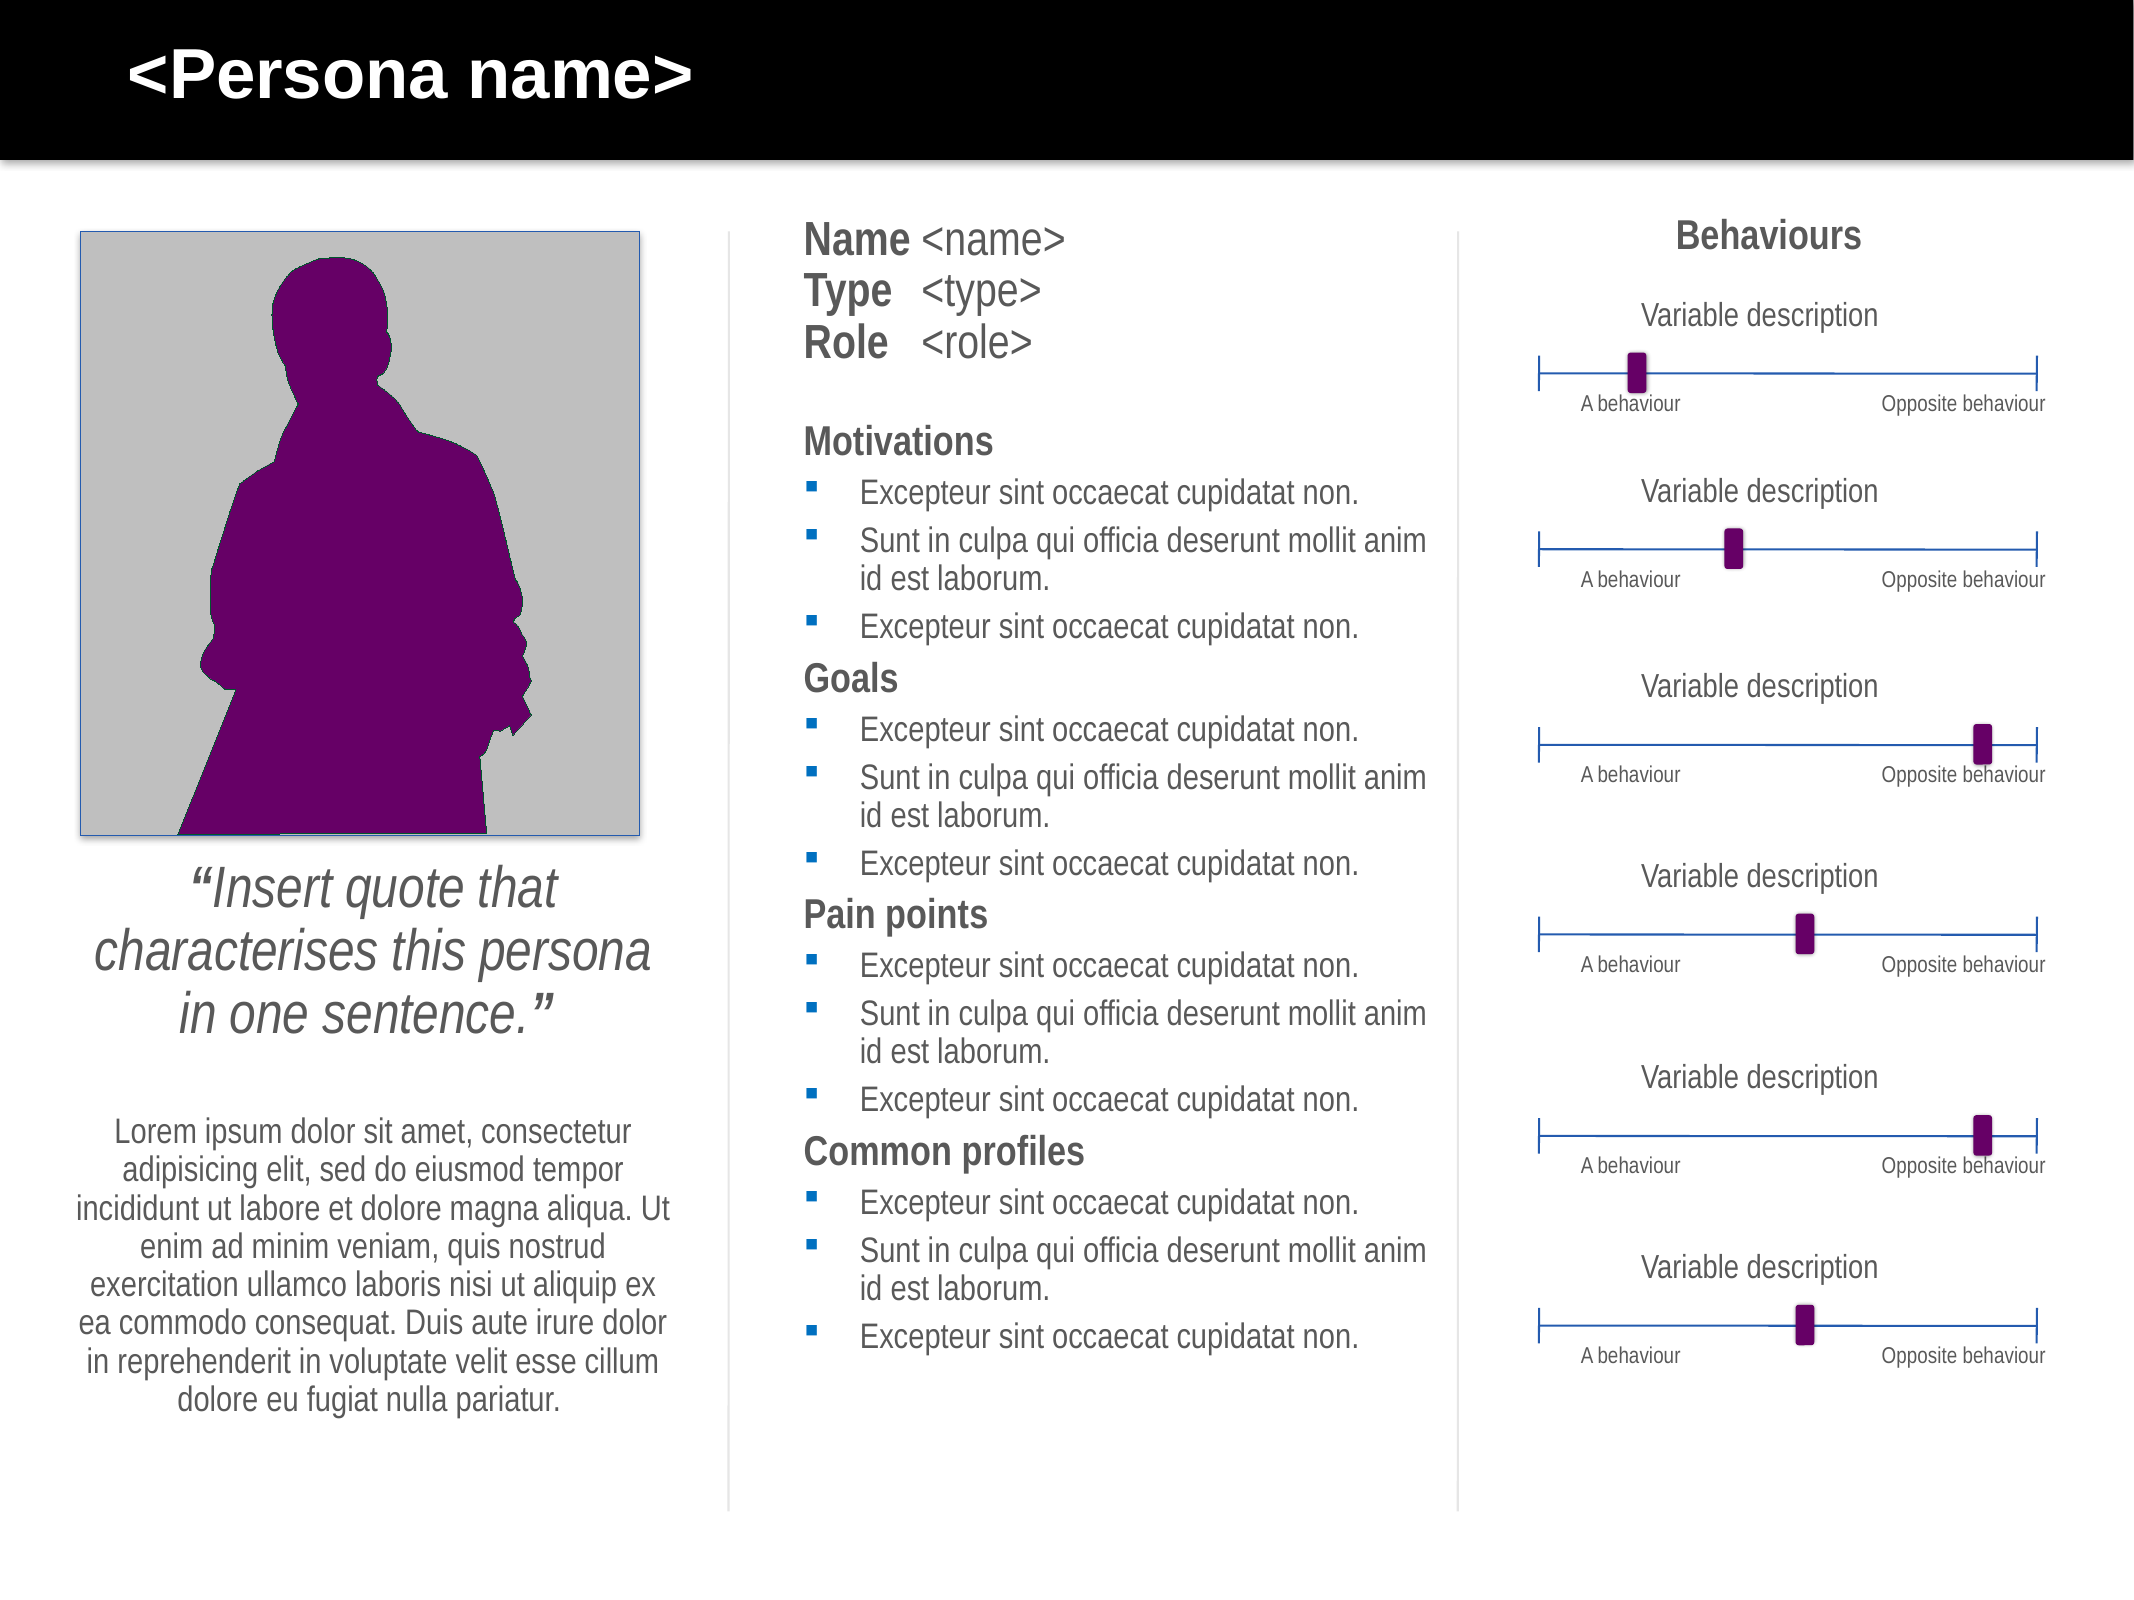

<Persona name>
Behaviours

Name	<name>
Type	<type>
Role	<role>

Variable description

A behaviour
Opposite behaviour
Motivations
Excepteur sint occaecat cupidatat non.
Sunt in culpa qui officia deserunt mollit anim id est laborum.
Excepteur sint occaecat cupidatat non.
Goals
Excepteur sint occaecat cupidatat non.
Sunt in culpa qui officia deserunt mollit anim id est laborum.
Excepteur sint occaecat cupidatat non.
Pain points
Excepteur sint occaecat cupidatat non.
Sunt in culpa qui officia deserunt mollit anim id est laborum.
Excepteur sint occaecat cupidatat non.
Common profiles
Excepteur sint occaecat cupidatat non.
Sunt in culpa qui officia deserunt mollit anim id est laborum.
Excepteur sint occaecat cupidatat non.

Variable description

A behaviour
Opposite behaviour
Variable description

A behaviour
Opposite behaviour
“Insert quote that characterises this persona in one sentence.”

Variable description

A behaviour
Opposite behaviour
Variable description

A behaviour
Opposite behaviour
Lorem ipsum dolor sit amet, consectetur adipisicing elit, sed do eiusmod tempor incididunt ut labore et dolore magna aliqua. Ut enim ad minim veniam, quis nostrud exercitation ullamco laboris nisi ut aliquip ex ea commodo consequat. Duis aute irure dolor in reprehenderit in voluptate velit esse cillum dolore eu fugiat nulla pariatur.

Variable description

A behaviour
Opposite behaviour